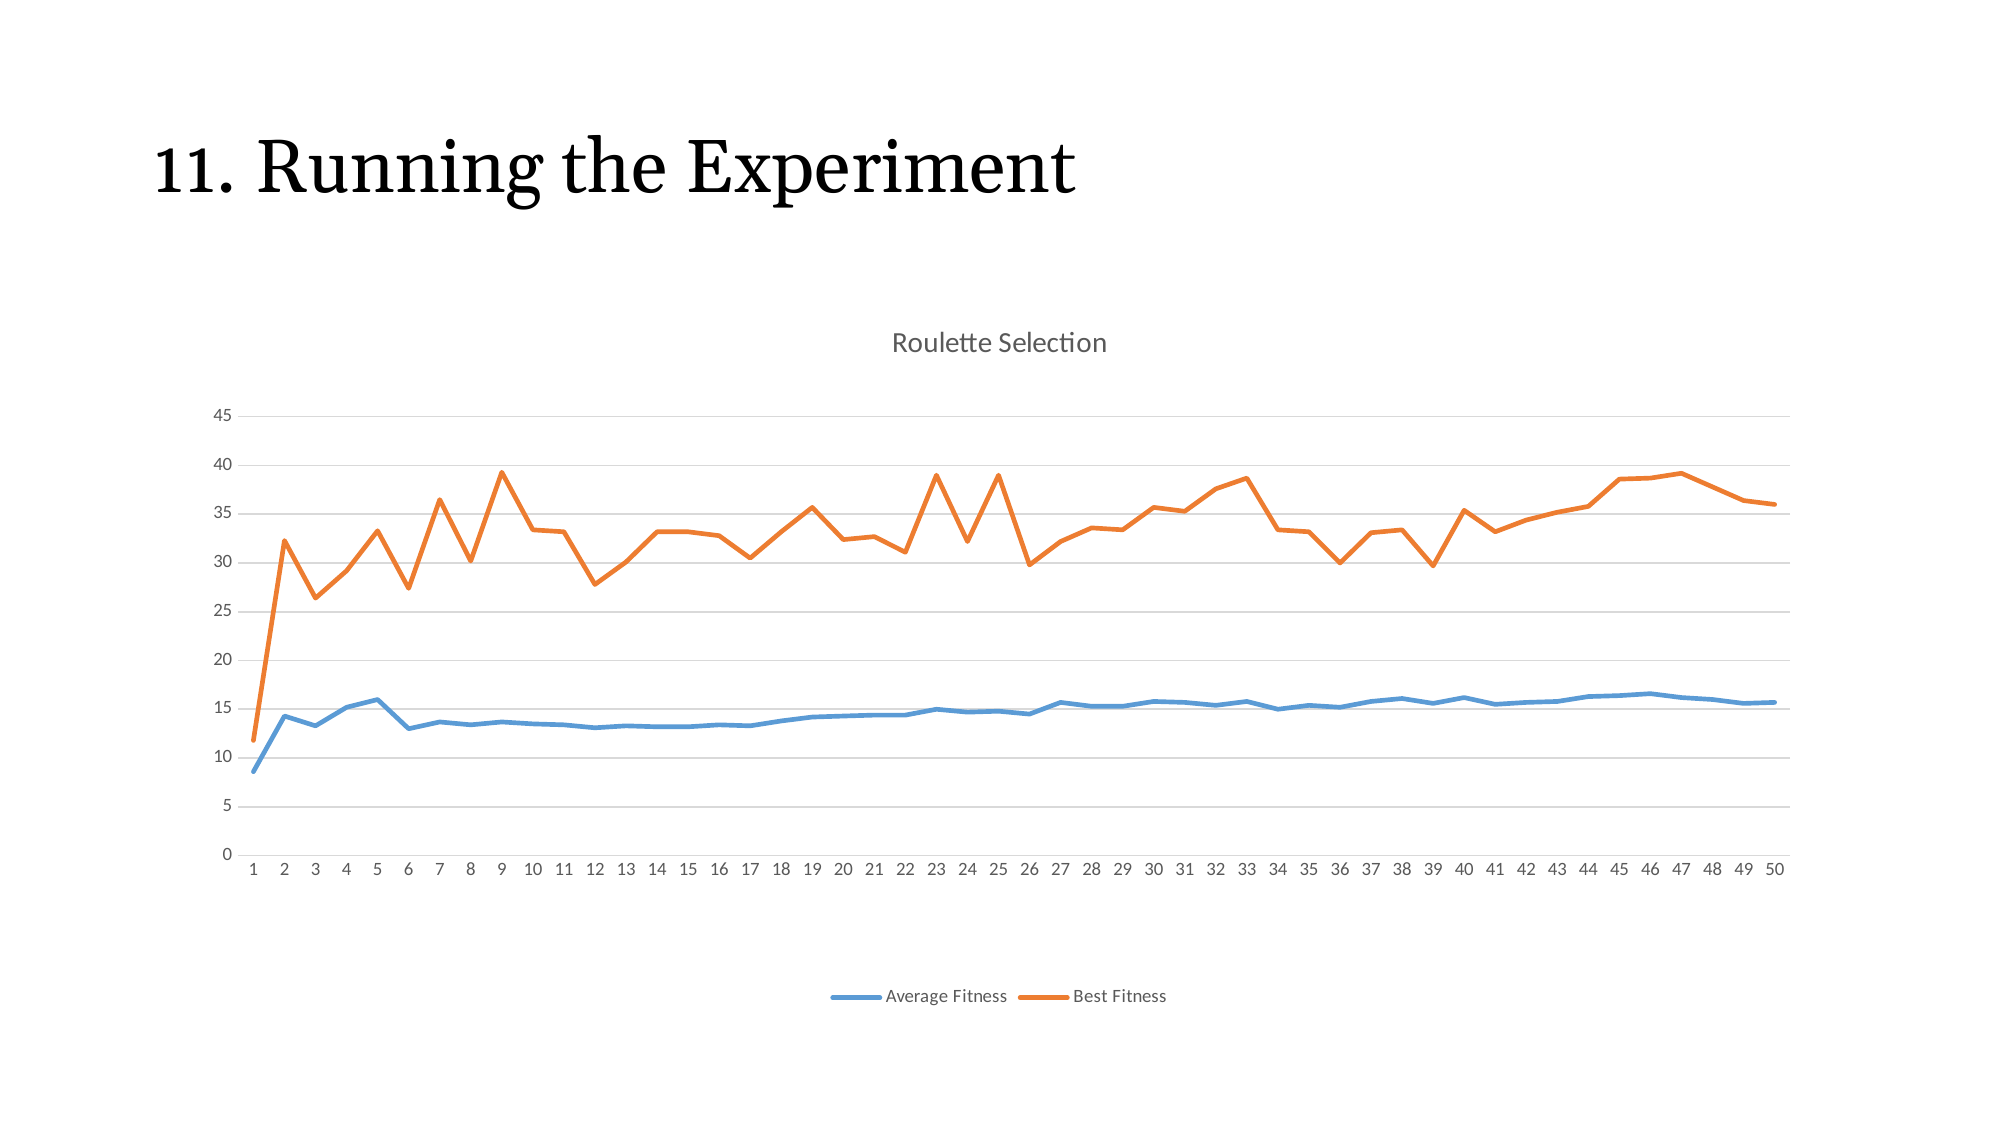

# 11. Running the Experiment

### Chart: Roulette Selection

| Category | Average Fitness | Best Fitness |
|---|---|---|
| 1 | 8.6 | 11.8 |
| 2 | 14.3 | 32.3 |
| 3 | 13.3 | 26.4 |
| 4 | 15.2 | 29.2 |
| 5 | 16.0 | 33.3 |
| 6 | 13.0 | 27.4 |
| 7 | 13.7 | 36.5 |
| 8 | 13.4 | 30.2 |
| 9 | 13.7 | 39.3 |
| 10 | 13.5 | 33.4 |
| 11 | 13.4 | 33.2 |
| 12 | 13.1 | 27.8 |
| 13 | 13.3 | 30.1 |
| 14 | 13.2 | 33.2 |
| 15 | 13.2 | 33.2 |
| 16 | 13.4 | 32.8 |
| 17 | 13.3 | 30.5 |
| 18 | 13.8 | 33.2 |
| 19 | 14.2 | 35.7 |
| 20 | 14.3 | 32.4 |
| 21 | 14.4 | 32.7 |
| 22 | 14.4 | 31.1 |
| 23 | 15.0 | 39.0 |
| 24 | 14.7 | 32.2 |
| 25 | 14.8 | 39.0 |
| 26 | 14.5 | 29.8 |
| 27 | 15.7 | 32.2 |
| 28 | 15.3 | 33.6 |
| 29 | 15.3 | 33.4 |
| 30 | 15.8 | 35.7 |
| 31 | 15.7 | 35.3 |
| 32 | 15.4 | 37.6 |
| 33 | 15.8 | 38.7 |
| 34 | 15.0 | 33.4 |
| 35 | 15.4 | 33.2 |
| 36 | 15.2 | 30.0 |
| 37 | 15.8 | 33.1 |
| 38 | 16.1 | 33.4 |
| 39 | 15.6 | 29.7 |
| 40 | 16.2 | 35.4 |
| 41 | 15.5 | 33.2 |
| 42 | 15.7 | 34.4 |
| 43 | 15.8 | 35.2 |
| 44 | 16.3 | 35.8 |
| 45 | 16.4 | 38.6 |
| 46 | 16.6 | 38.7 |
| 47 | 16.2 | 39.2 |
| 48 | 16.0 | 37.8 |
| 49 | 15.6 | 36.4 |
| 50 | 15.7 | 36.0 |